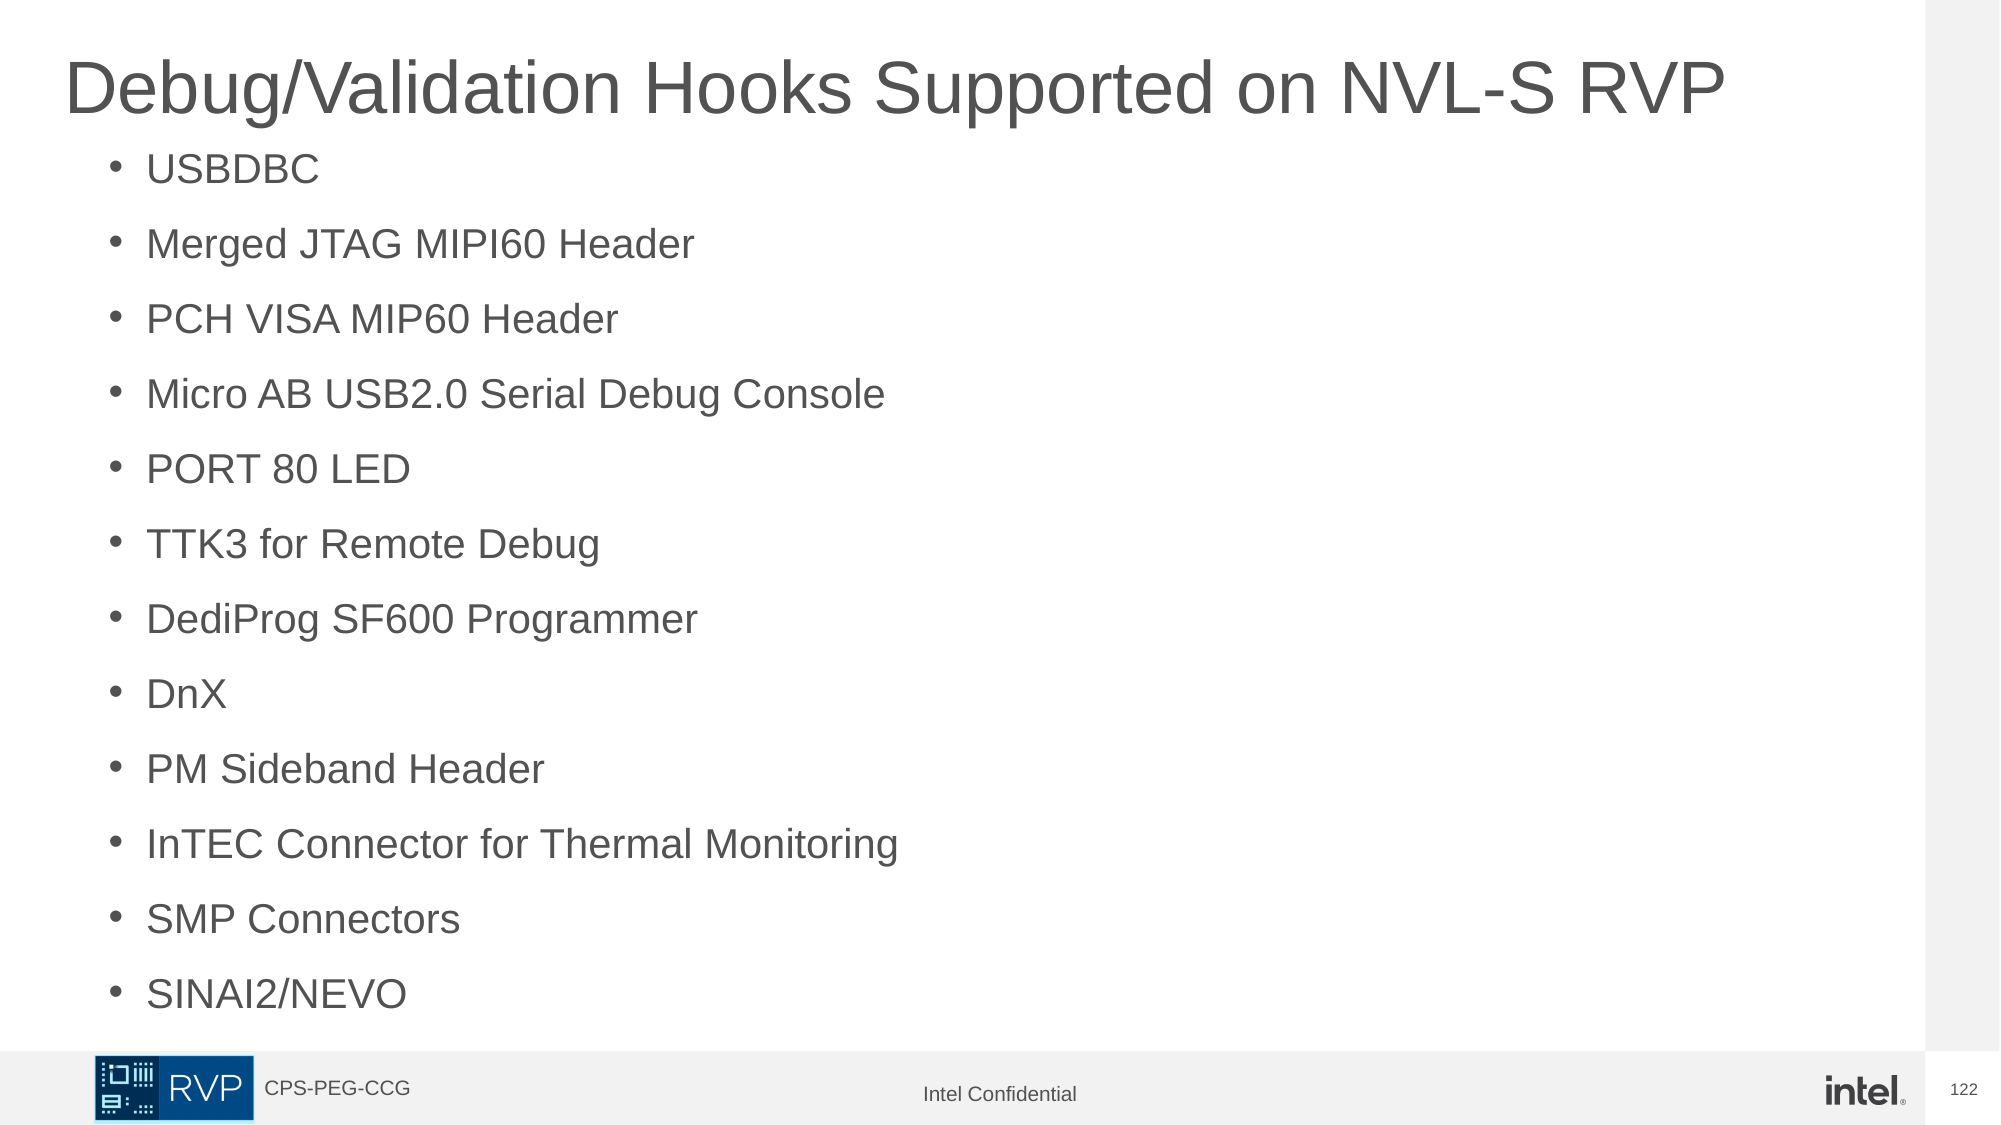

Debug/Validation Hooks Supported on NVL-S RVP
USBDBC
Merged JTAG MIPI60 Header
PCH VISA MIP60 Header
Micro AB USB2.0 Serial Debug Console
PORT 80 LED
TTK3 for Remote Debug
DediProg SF600 Programmer
DnX
PM Sideband Header
InTEC Connector for Thermal Monitoring
SMP Connectors
SINAI2/NEVO